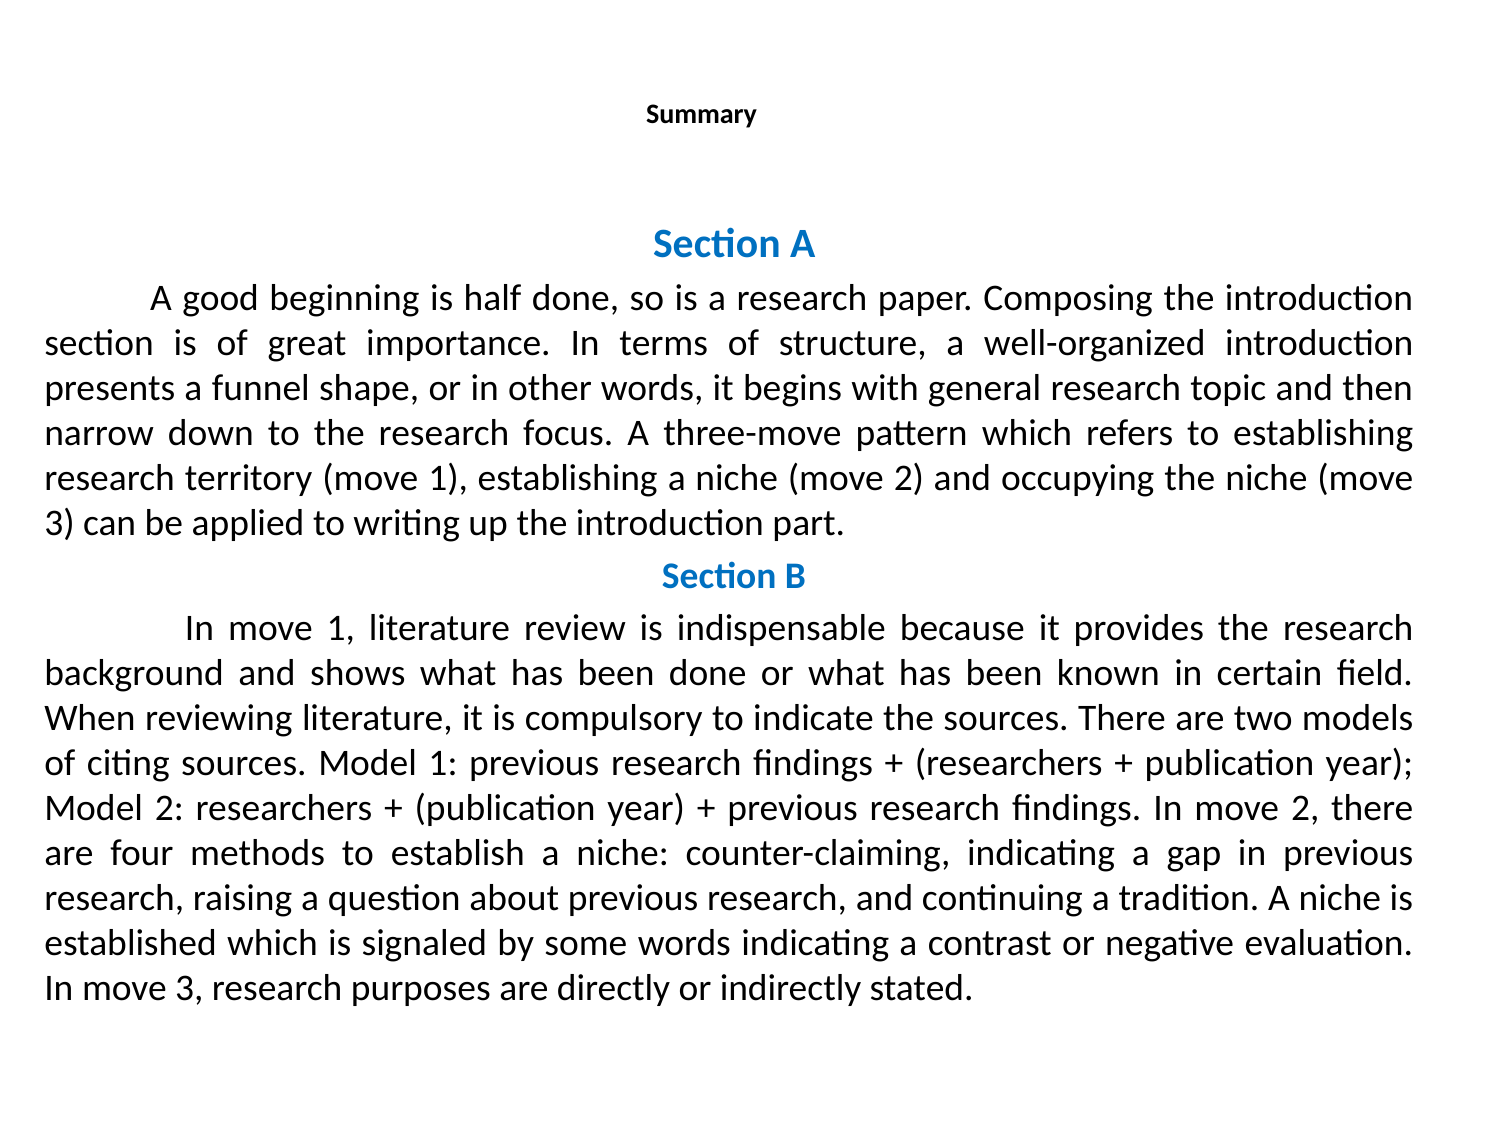

# Summary
 Section A
          A good beginning is half done, so is a research paper. Composing the introduction section is of great importance. In terms of structure, a well-organized introduction presents a funnel shape, or in other words, it begins with general research topic and then narrow down to the research focus. A three-move pattern which refers to establishing research territory (move 1), establishing a niche (move 2) and occupying the niche (move 3) can be applied to writing up the introduction part.
 Section B
          In move 1, literature review is indispensable because it provides the research background and shows what has been done or what has been known in certain field. When reviewing literature, it is compulsory to indicate the sources. There are two models of citing sources. Model 1: previous research findings + (researchers + publication year); Model 2: researchers + (publication year) + previous research findings. In move 2, there are four methods to establish a niche: counter-claiming, indicating a gap in previous research, raising a question about previous research, and continuing a tradition. A niche is established which is signaled by some words indicating a contrast or negative evaluation. In move 3, research purposes are directly or indirectly stated.